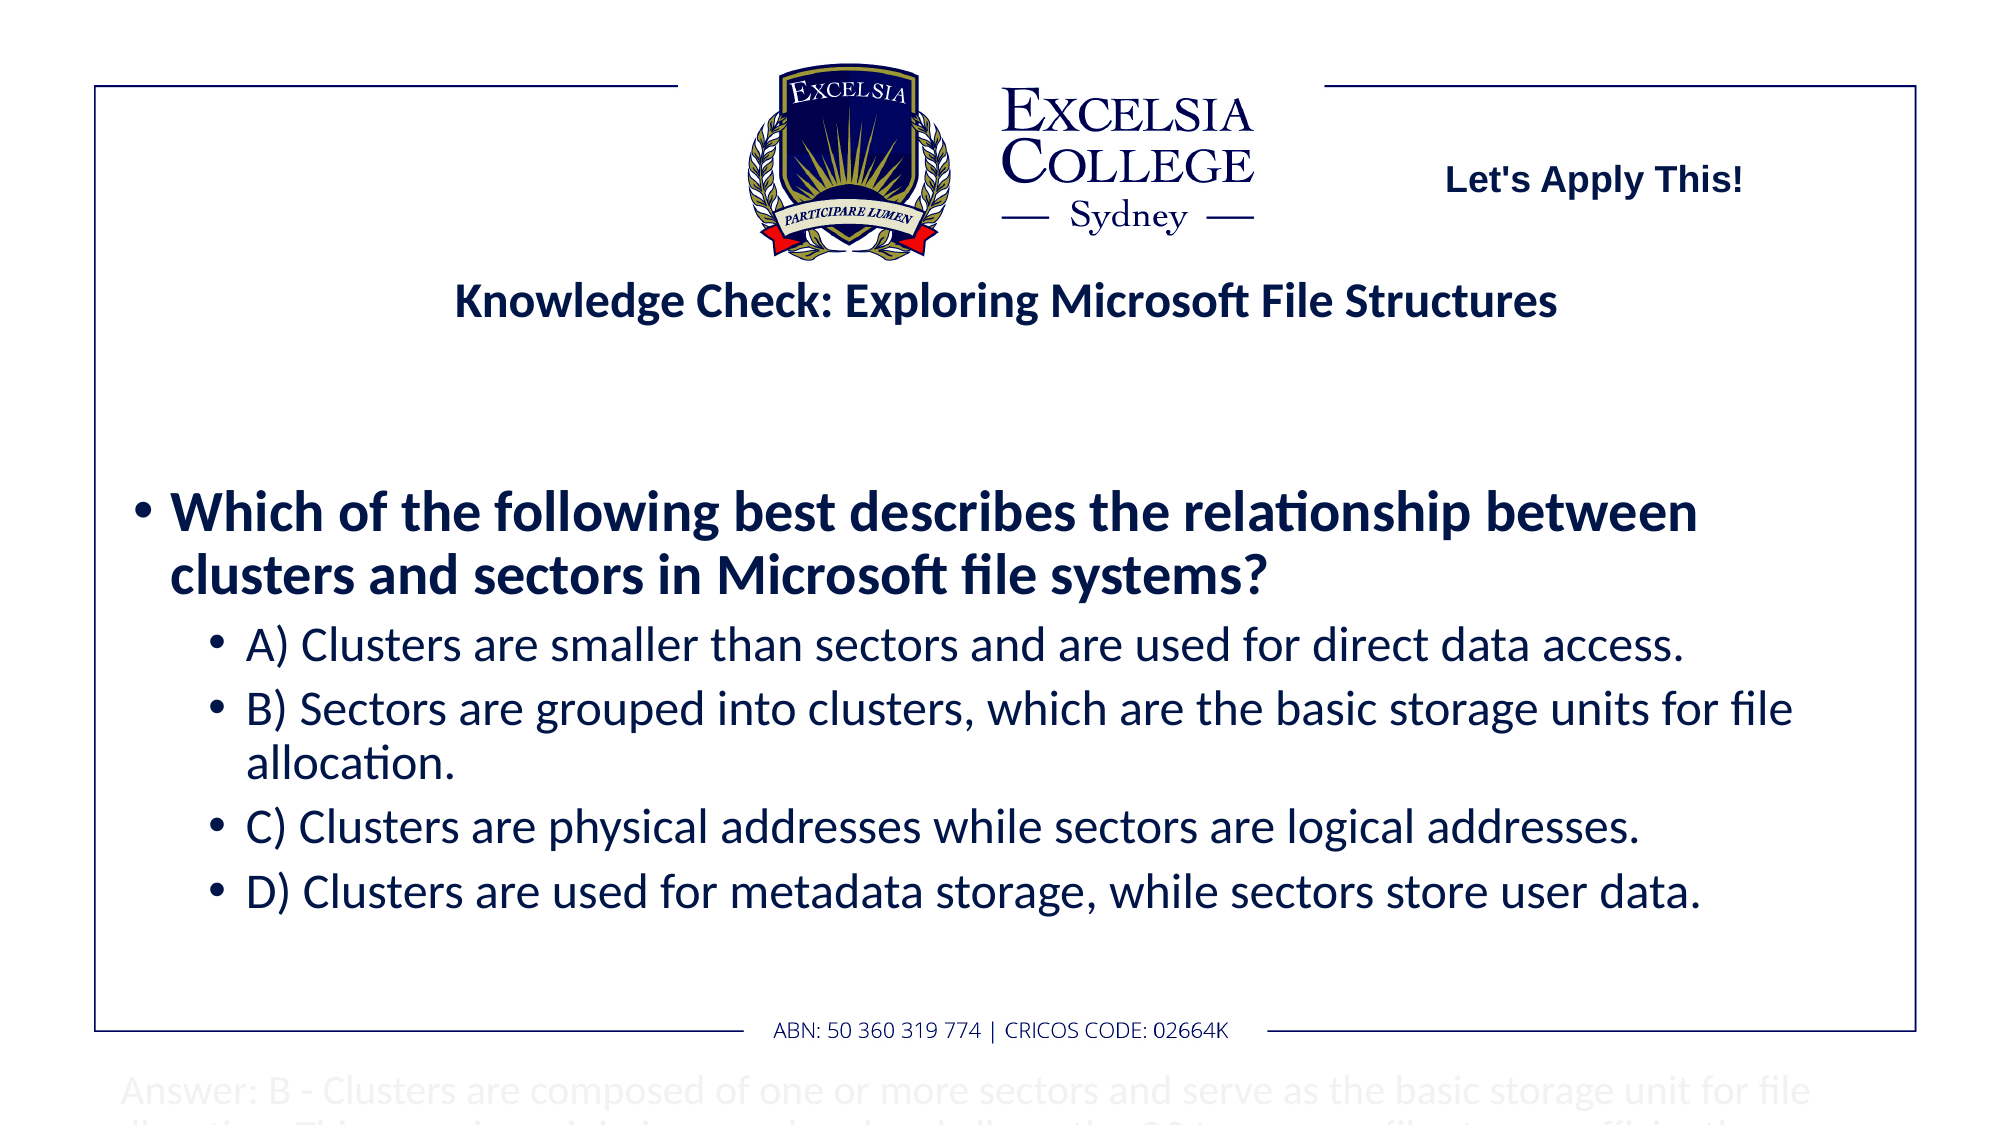

Let's Apply This!
# Knowledge Check: Exploring Microsoft File Structures

Which of the following best describes the relationship between clusters and sectors in Microsoft file systems?
A) Clusters are smaller than sectors and are used for direct data access.
B) Sectors are grouped into clusters, which are the basic storage units for file allocation.
C) Clusters are physical addresses while sectors are logical addresses.
D) Clusters are used for metadata storage, while sectors store user data.

 Answer: B - Clusters are composed of one or more sectors and serve as the basic storage unit for file allocation. This grouping minimizes overhead and allows the OS to manage file storage efficiently.